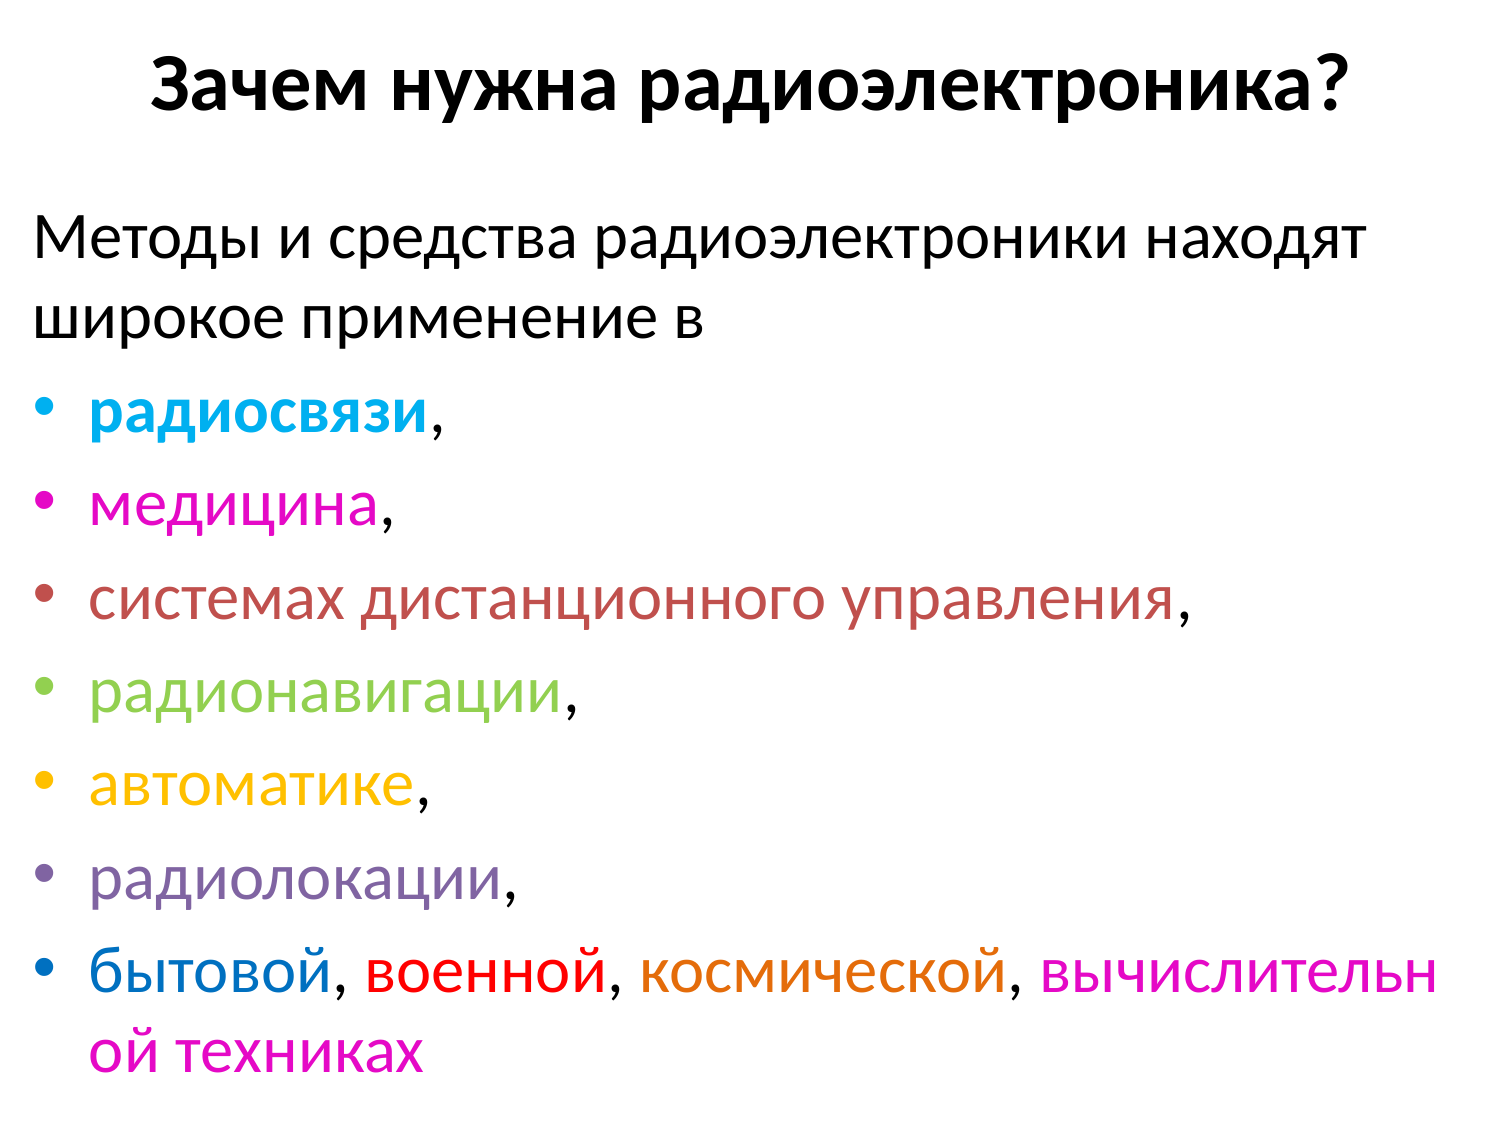

# Зачем нужна радиоэлектроника?
Методы и средства радиоэлектроники находят широкое применение в
радиосвязи,
медицина,
системах дистанционного управления,
радионавигации,
автоматике,
радиолокации,
бытовой, военной, космической, вычислительной техниках